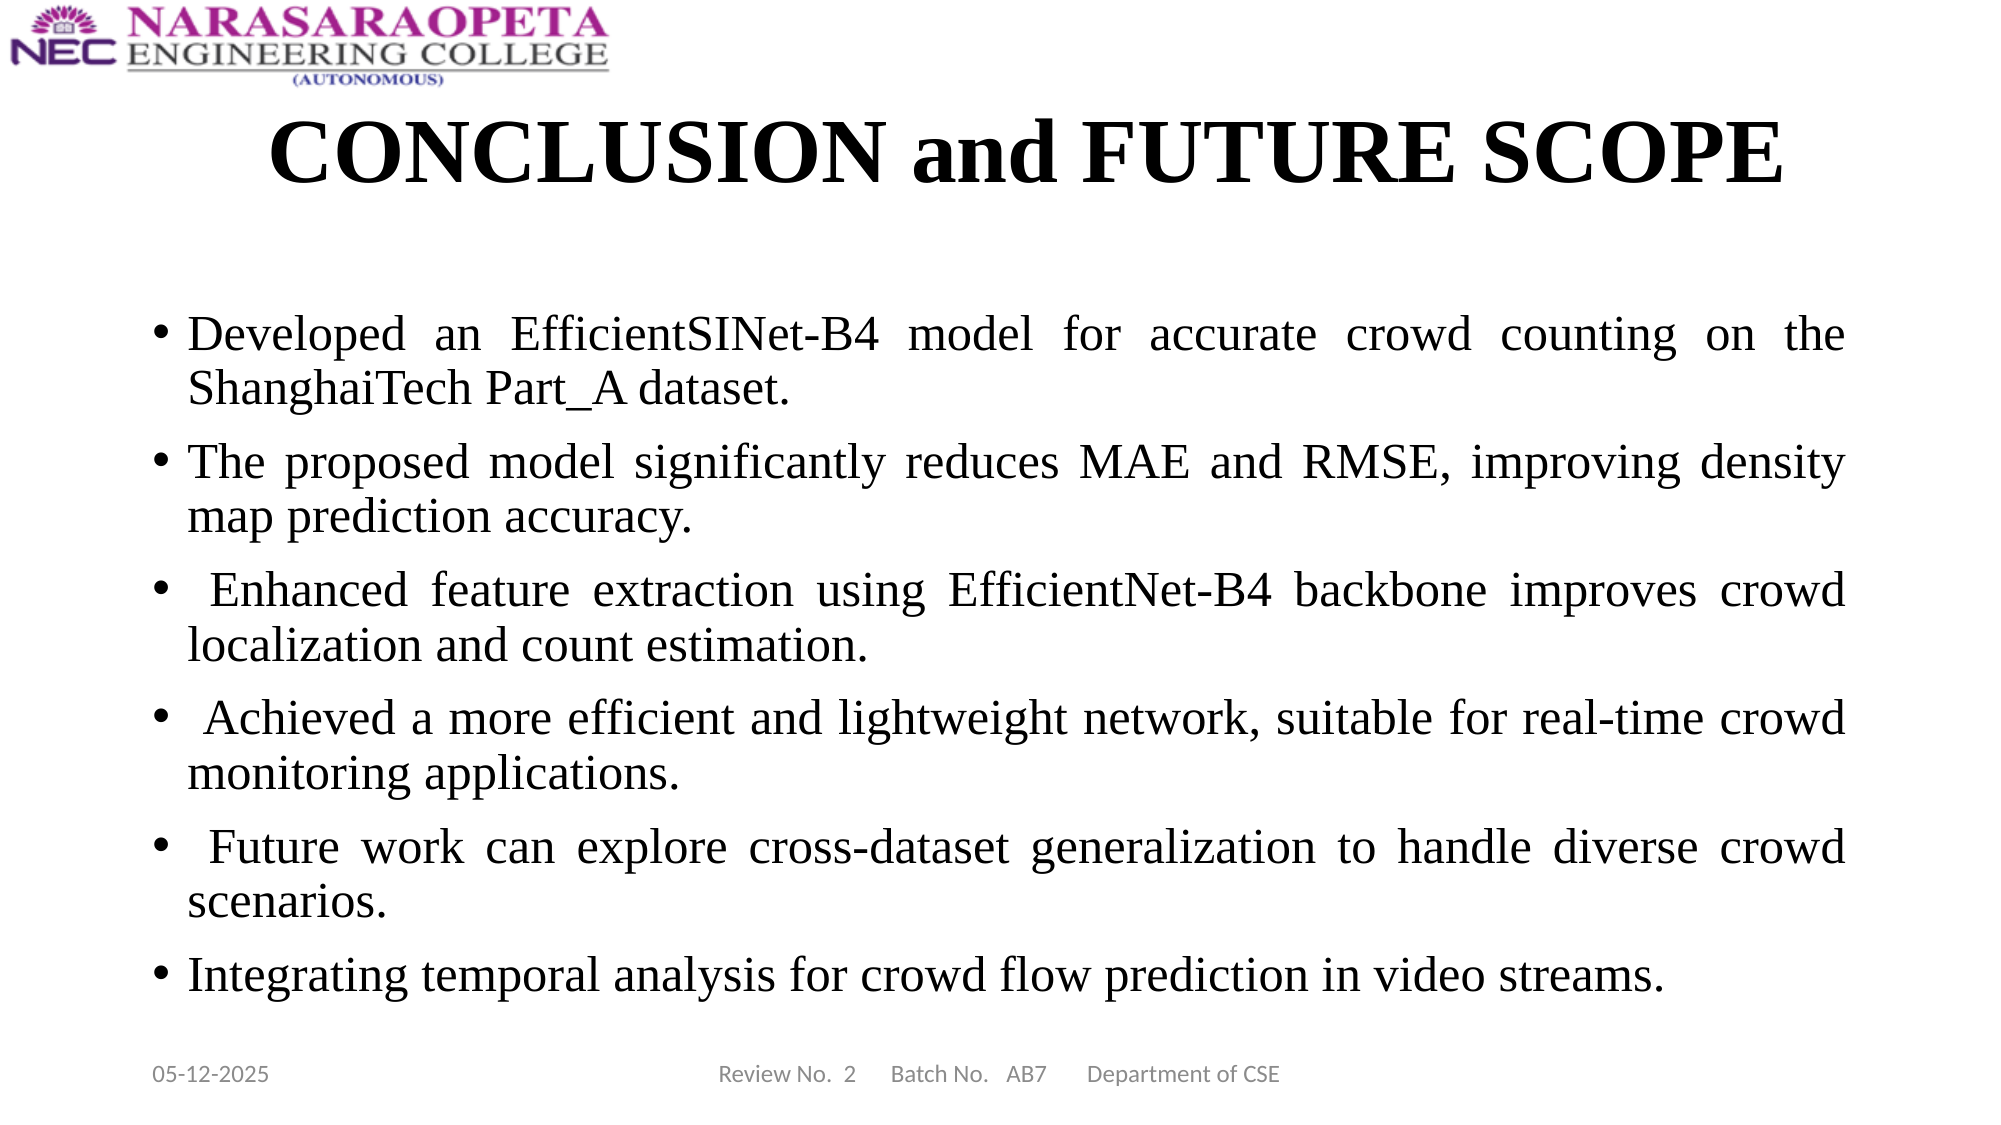

# CONCLUSION and FUTURE SCOPE
Developed an EfficientSINet-B4 model for accurate crowd counting on the ShanghaiTech Part_A dataset.
The proposed model significantly reduces MAE and RMSE, improving density map prediction accuracy.
 Enhanced feature extraction using EfficientNet-B4 backbone improves crowd localization and count estimation.
 Achieved a more efficient and lightweight network, suitable for real-time crowd monitoring applications.
 Future work can explore cross-dataset generalization to handle diverse crowd scenarios.
Integrating temporal analysis for crowd flow prediction in video streams.

05-12-2025
Review No.  2      Batch No.   AB7       Department of CSE
30